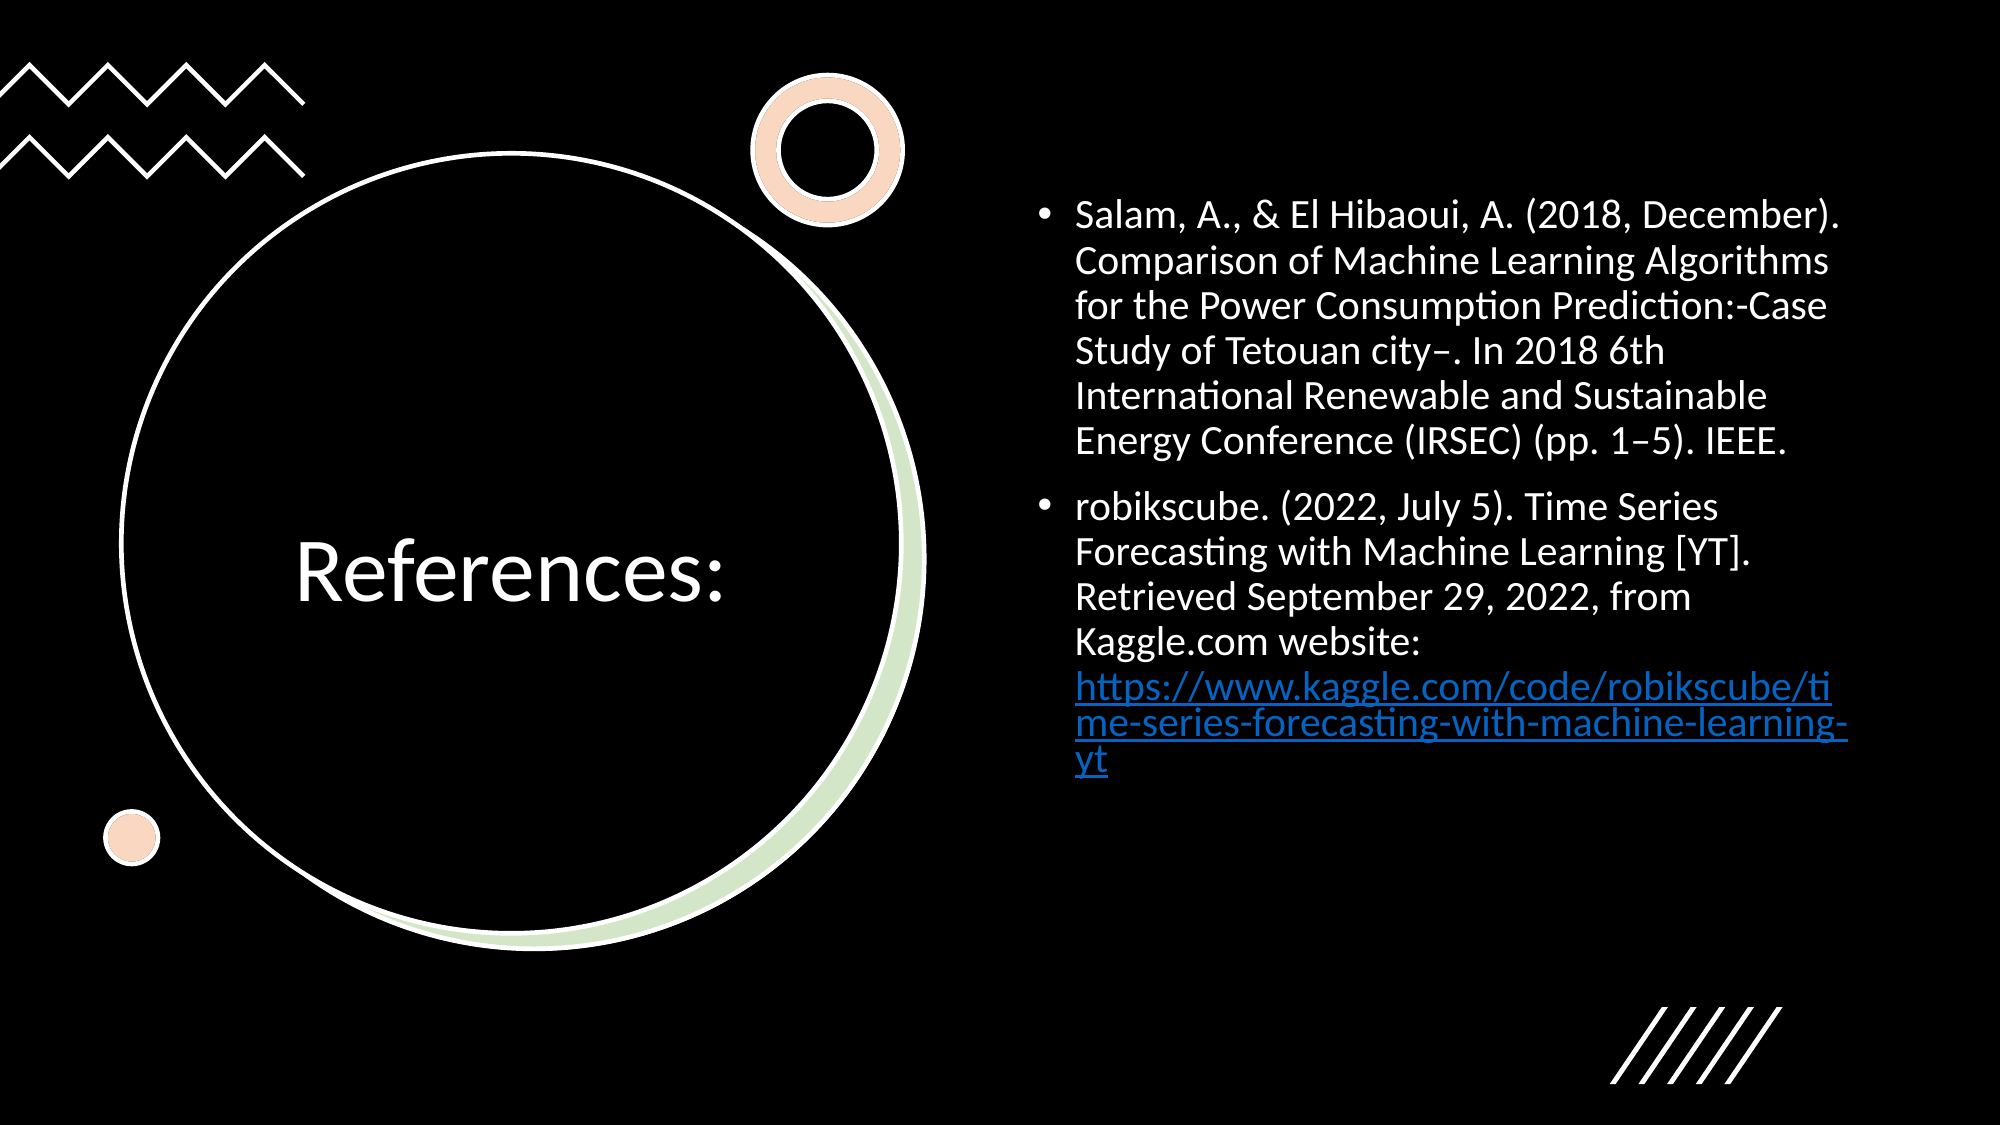

Salam, A., & El Hibaoui, A. (2018, December). Comparison of Machine Learning Algorithms for the Power Consumption Prediction:-Case Study of Tetouan city–. In 2018 6th International Renewable and Sustainable Energy Conference (IRSEC) (pp. 1–5). IEEE.
robikscube. (2022, July 5). Time Series Forecasting with Machine Learning [YT]. Retrieved September 29, 2022, from Kaggle.com website: https://www.kaggle.com/code/robikscube/time-series-forecasting-with-machine-learning-yt

# References: